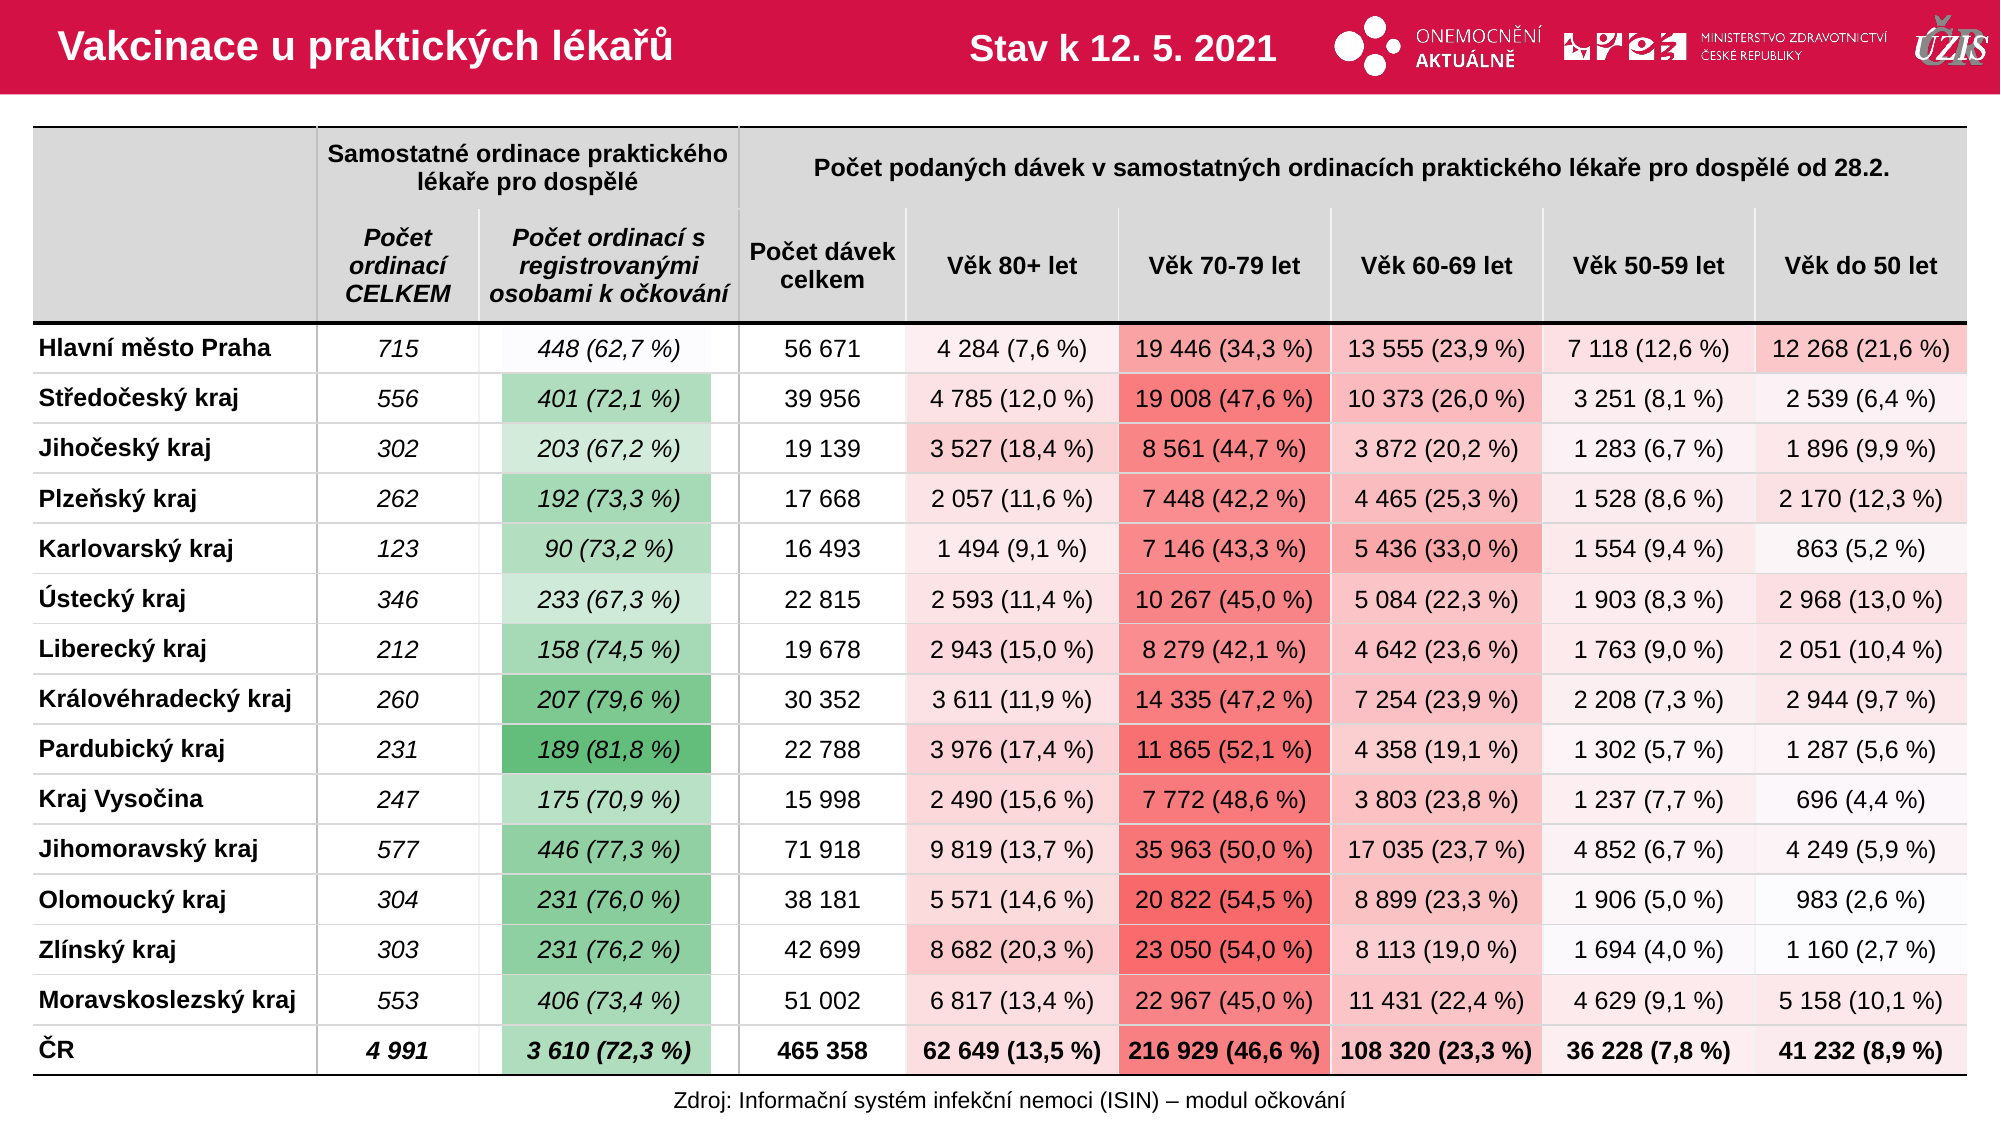

# Vakcinace u praktických lékařů
Stav k 12. 5. 2021
|  | Samostatné ordinace praktického lékaře pro dospělé |  | Počet podaných dávek v samostatných ordinacích praktického lékaře pro dospělé od 28.2. |  |  |  |  |  |
| --- | --- | --- | --- | --- | --- | --- | --- | --- |
|  | Počet ordinací CELKEM | Počet ordinací s registrovanými osobami k očkování | Počet dávek celkem | Věk 80+ let | Věk 70-79 let | Věk 60-69 let | Věk 50-59 let | Věk do 50 let |
| Hlavní město Praha | 715 | 448 (62,7 %) | 56 671 | 4 284 (7,6 %) | 19 446 (34,3 %) | 13 555 (23,9 %) | 7 118 (12,6 %) | 12 268 (21,6 %) |
| Středočeský kraj | 556 | 401 (72,1 %) | 39 956 | 4 785 (12,0 %) | 19 008 (47,6 %) | 10 373 (26,0 %) | 3 251 (8,1 %) | 2 539 (6,4 %) |
| Jihočeský kraj | 302 | 203 (67,2 %) | 19 139 | 3 527 (18,4 %) | 8 561 (44,7 %) | 3 872 (20,2 %) | 1 283 (6,7 %) | 1 896 (9,9 %) |
| Plzeňský kraj | 262 | 192 (73,3 %) | 17 668 | 2 057 (11,6 %) | 7 448 (42,2 %) | 4 465 (25,3 %) | 1 528 (8,6 %) | 2 170 (12,3 %) |
| Karlovarský kraj | 123 | 90 (73,2 %) | 16 493 | 1 494 (9,1 %) | 7 146 (43,3 %) | 5 436 (33,0 %) | 1 554 (9,4 %) | 863 (5,2 %) |
| Ústecký kraj | 346 | 233 (67,3 %) | 22 815 | 2 593 (11,4 %) | 10 267 (45,0 %) | 5 084 (22,3 %) | 1 903 (8,3 %) | 2 968 (13,0 %) |
| Liberecký kraj | 212 | 158 (74,5 %) | 19 678 | 2 943 (15,0 %) | 8 279 (42,1 %) | 4 642 (23,6 %) | 1 763 (9,0 %) | 2 051 (10,4 %) |
| Královéhradecký kraj | 260 | 207 (79,6 %) | 30 352 | 3 611 (11,9 %) | 14 335 (47,2 %) | 7 254 (23,9 %) | 2 208 (7,3 %) | 2 944 (9,7 %) |
| Pardubický kraj | 231 | 189 (81,8 %) | 22 788 | 3 976 (17,4 %) | 11 865 (52,1 %) | 4 358 (19,1 %) | 1 302 (5,7 %) | 1 287 (5,6 %) |
| Kraj Vysočina | 247 | 175 (70,9 %) | 15 998 | 2 490 (15,6 %) | 7 772 (48,6 %) | 3 803 (23,8 %) | 1 237 (7,7 %) | 696 (4,4 %) |
| Jihomoravský kraj | 577 | 446 (77,3 %) | 71 918 | 9 819 (13,7 %) | 35 963 (50,0 %) | 17 035 (23,7 %) | 4 852 (6,7 %) | 4 249 (5,9 %) |
| Olomoucký kraj | 304 | 231 (76,0 %) | 38 181 | 5 571 (14,6 %) | 20 822 (54,5 %) | 8 899 (23,3 %) | 1 906 (5,0 %) | 983 (2,6 %) |
| Zlínský kraj | 303 | 231 (76,2 %) | 42 699 | 8 682 (20,3 %) | 23 050 (54,0 %) | 8 113 (19,0 %) | 1 694 (4,0 %) | 1 160 (2,7 %) |
| Moravskoslezský kraj | 553 | 406 (73,4 %) | 51 002 | 6 817 (13,4 %) | 22 967 (45,0 %) | 11 431 (22,4 %) | 4 629 (9,1 %) | 5 158 (10,1 %) |
| ČR | 4 991 | 3 610 (72,3 %) | 465 358 | 62 649 (13,5 %) | 216 929 (46,6 %) | 108 320 (23,3 %) | 36 228 (7,8 %) | 41 232 (8,9 %) |
|  |  |  |  |  |
| --- | --- | --- | --- | --- |
|  |  |  |  |  |
|  |  |  |  |  |
|  |  |  |  |  |
|  |  |  |  |  |
|  |  |  |  |  |
|  |  |  |  |  |
|  |  |  |  |  |
|  |  |  |  |  |
|  |  |  |  |  |
|  |  |  |  |  |
|  |  |  |  |  |
|  |  |  |  |  |
|  |  |  |  |  |
|  |  |  |  |  |
|  |
| --- |
|  |
|  |
|  |
|  |
|  |
|  |
|  |
|  |
|  |
|  |
|  |
|  |
|  |
|  |
Zdroj: Informační systém infekční nemoci (ISIN) – modul očkování